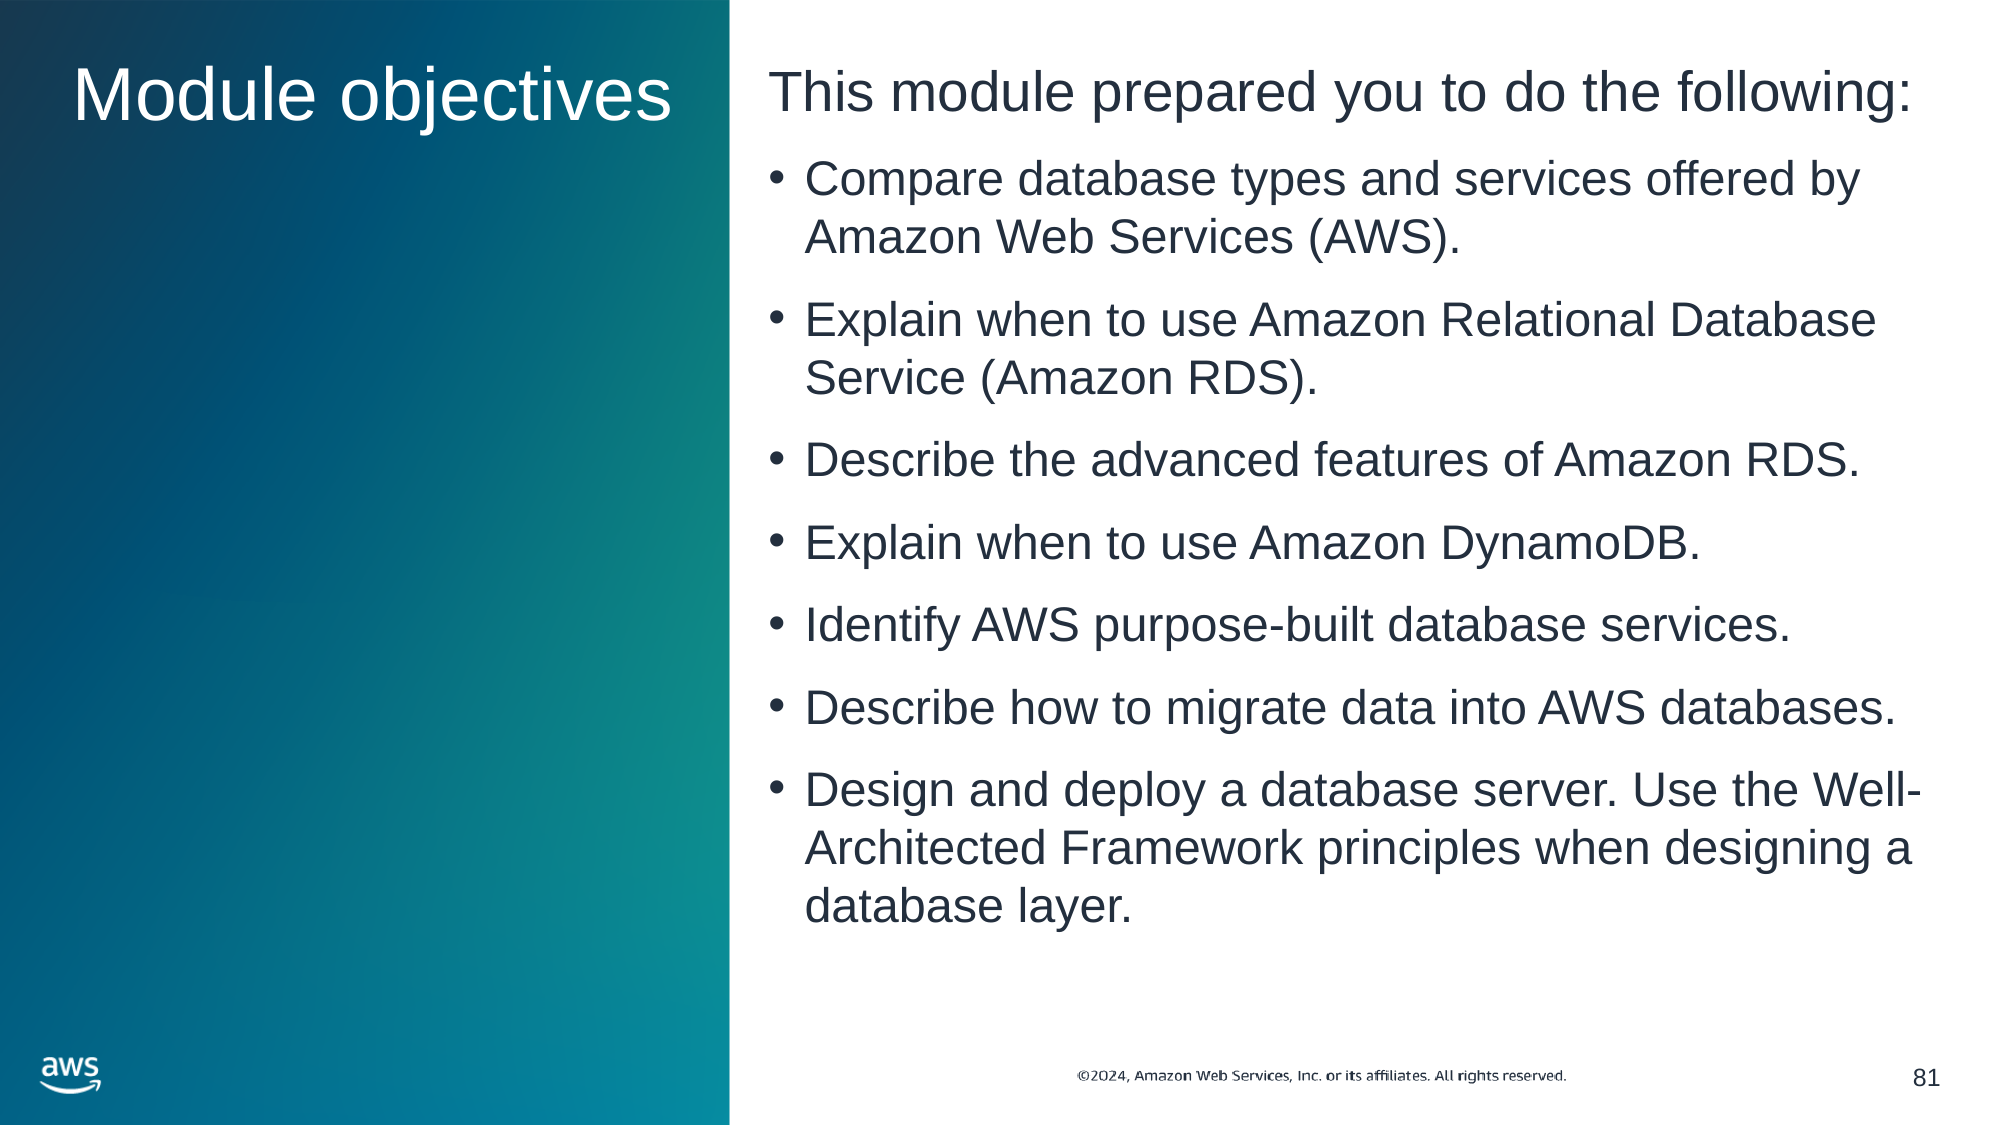

# Module objectives
This module prepared you to do the following:
Compare database types and services offered by Amazon Web Services (AWS).
Explain when to use Amazon Relational Database Service (Amazon RDS).
Describe the advanced features of Amazon RDS.
Explain when to use Amazon DynamoDB.
Identify AWS purpose-built database services.
Describe how to migrate data into AWS databases.
Design and deploy a database server. Use the Well-Architected Framework principles when designing a database layer.

81